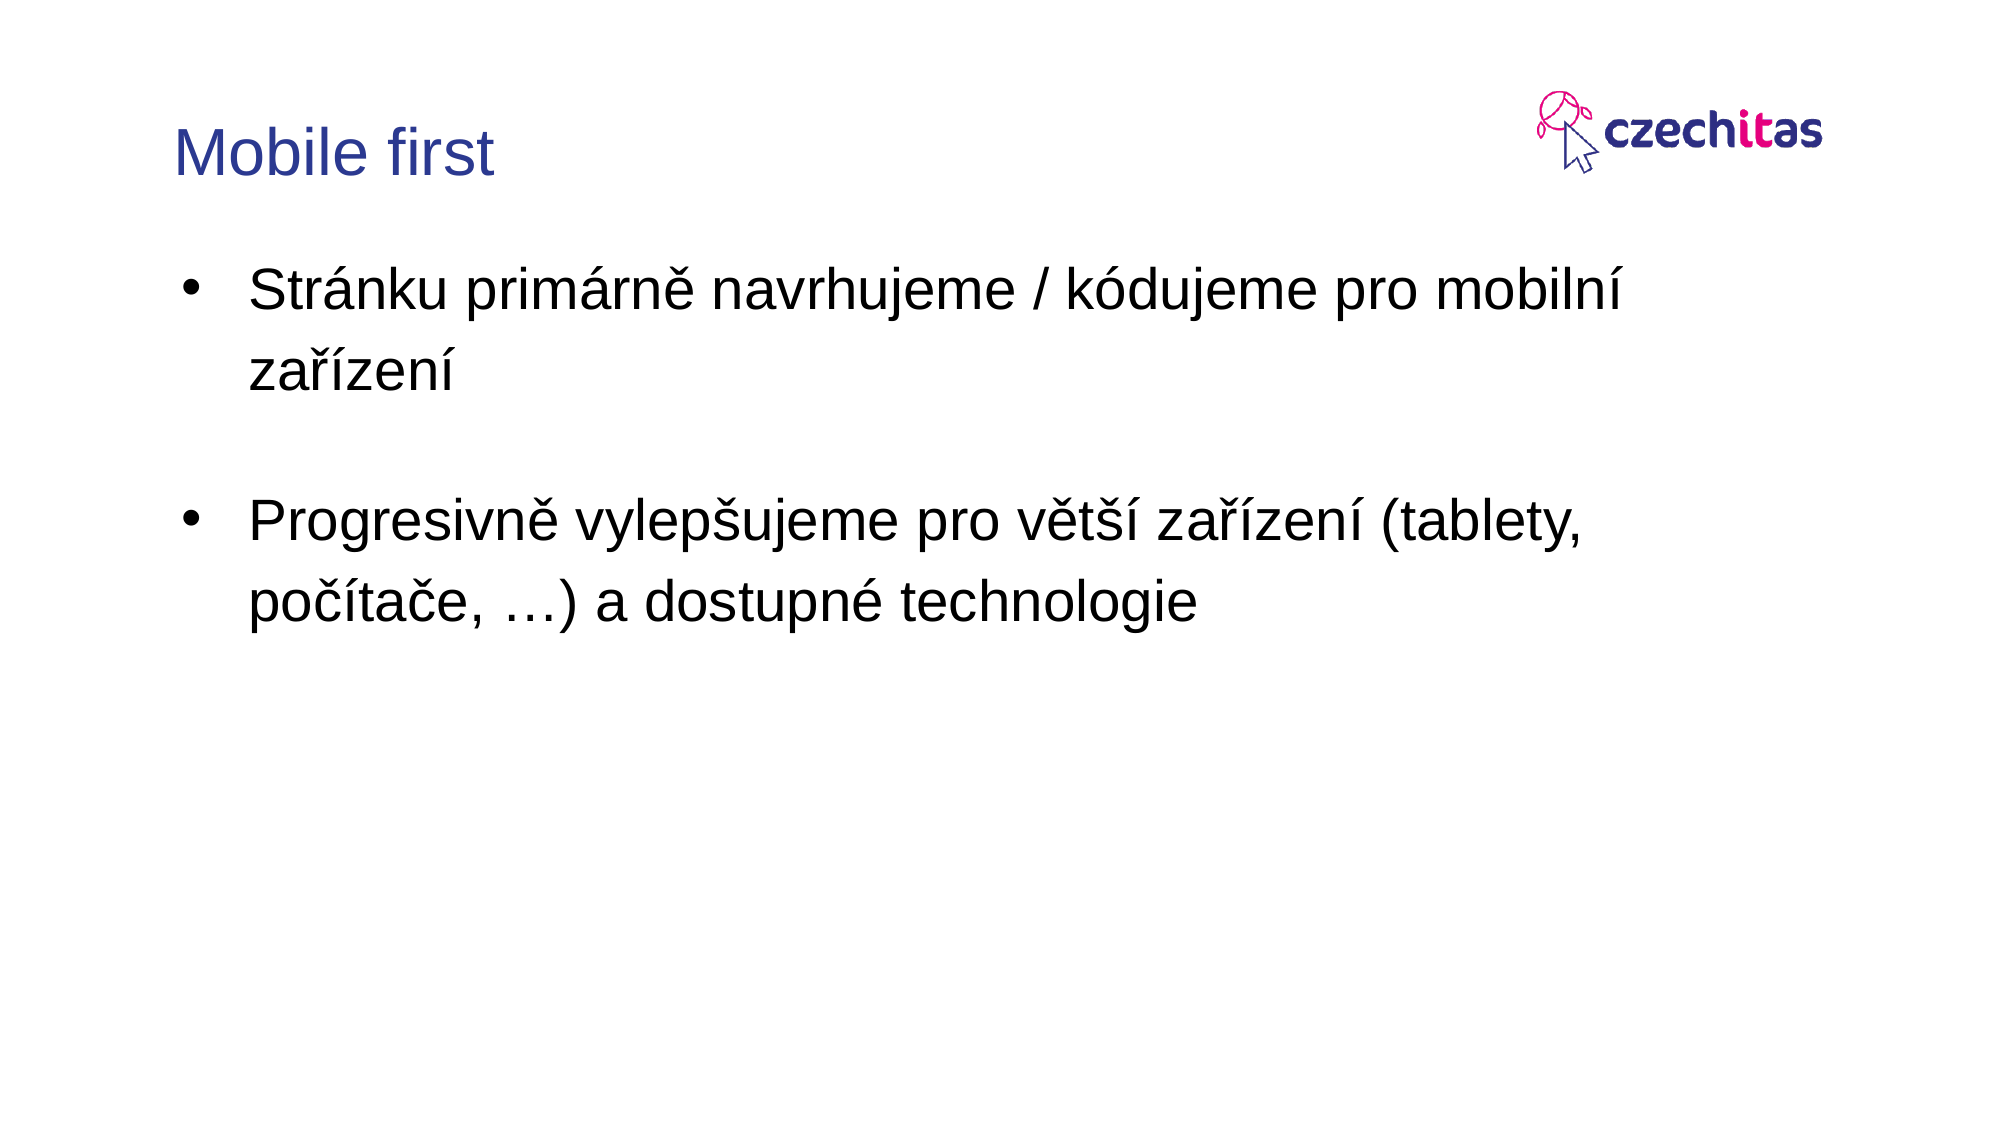

# Mobile first
Stránku primárně navrhujeme / kódujeme pro mobilní zařízení
Progresivně vylepšujeme pro větší zařízení (tablety, počítače, …) a dostupné technologie